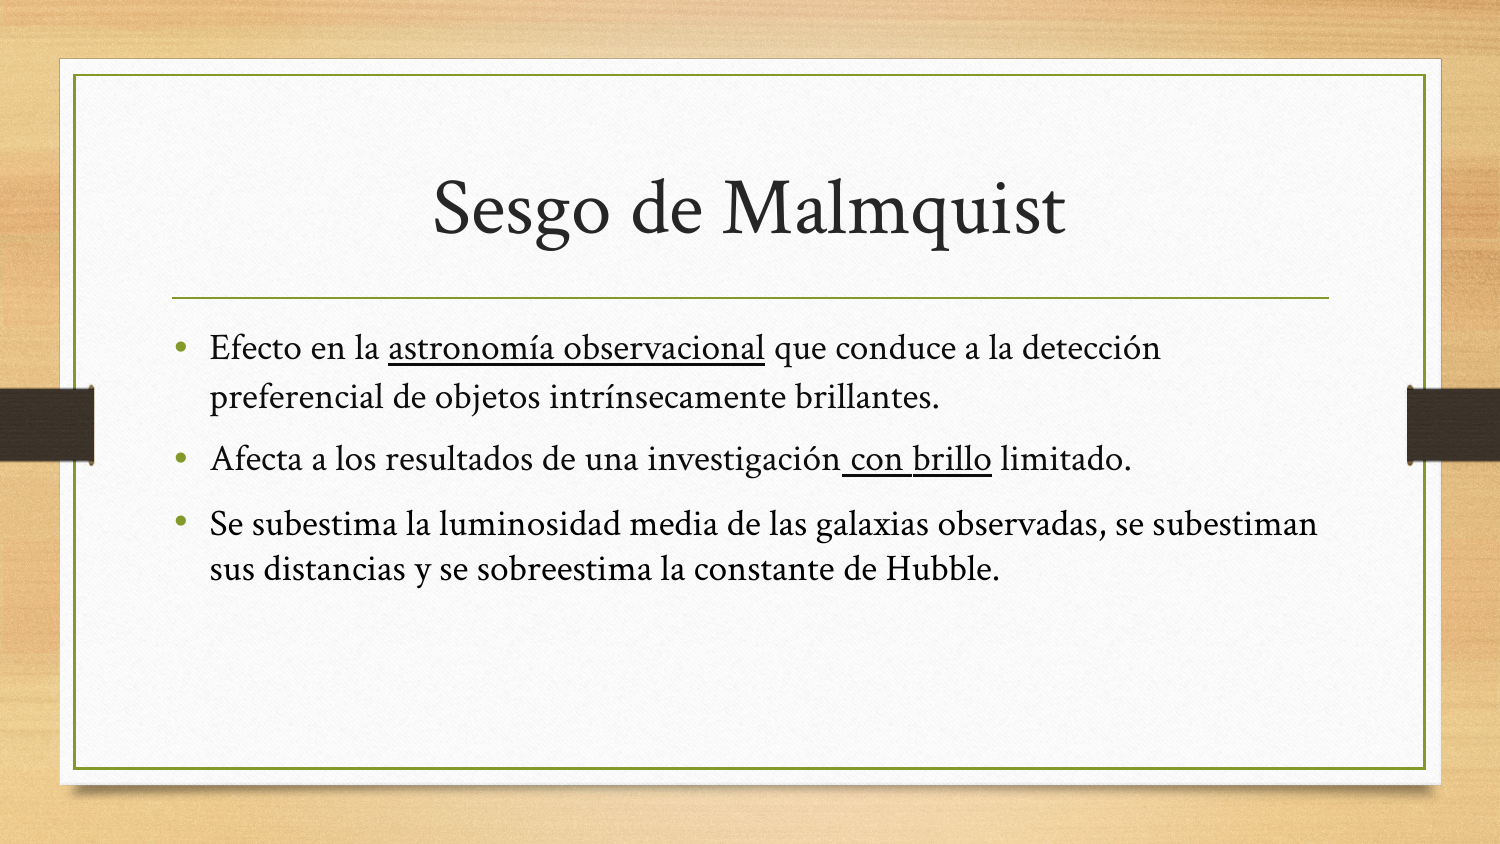

# Sesgo de Malmquist
Efecto en la astronomía observacional que conduce a la detección preferencial de objetos intrínsecamente brillantes.
Afecta a los resultados de una investigación con brillo limitado.
Se subestima la luminosidad media de las galaxias observadas, se subestiman sus distancias y se sobreestima la constante de Hubble.